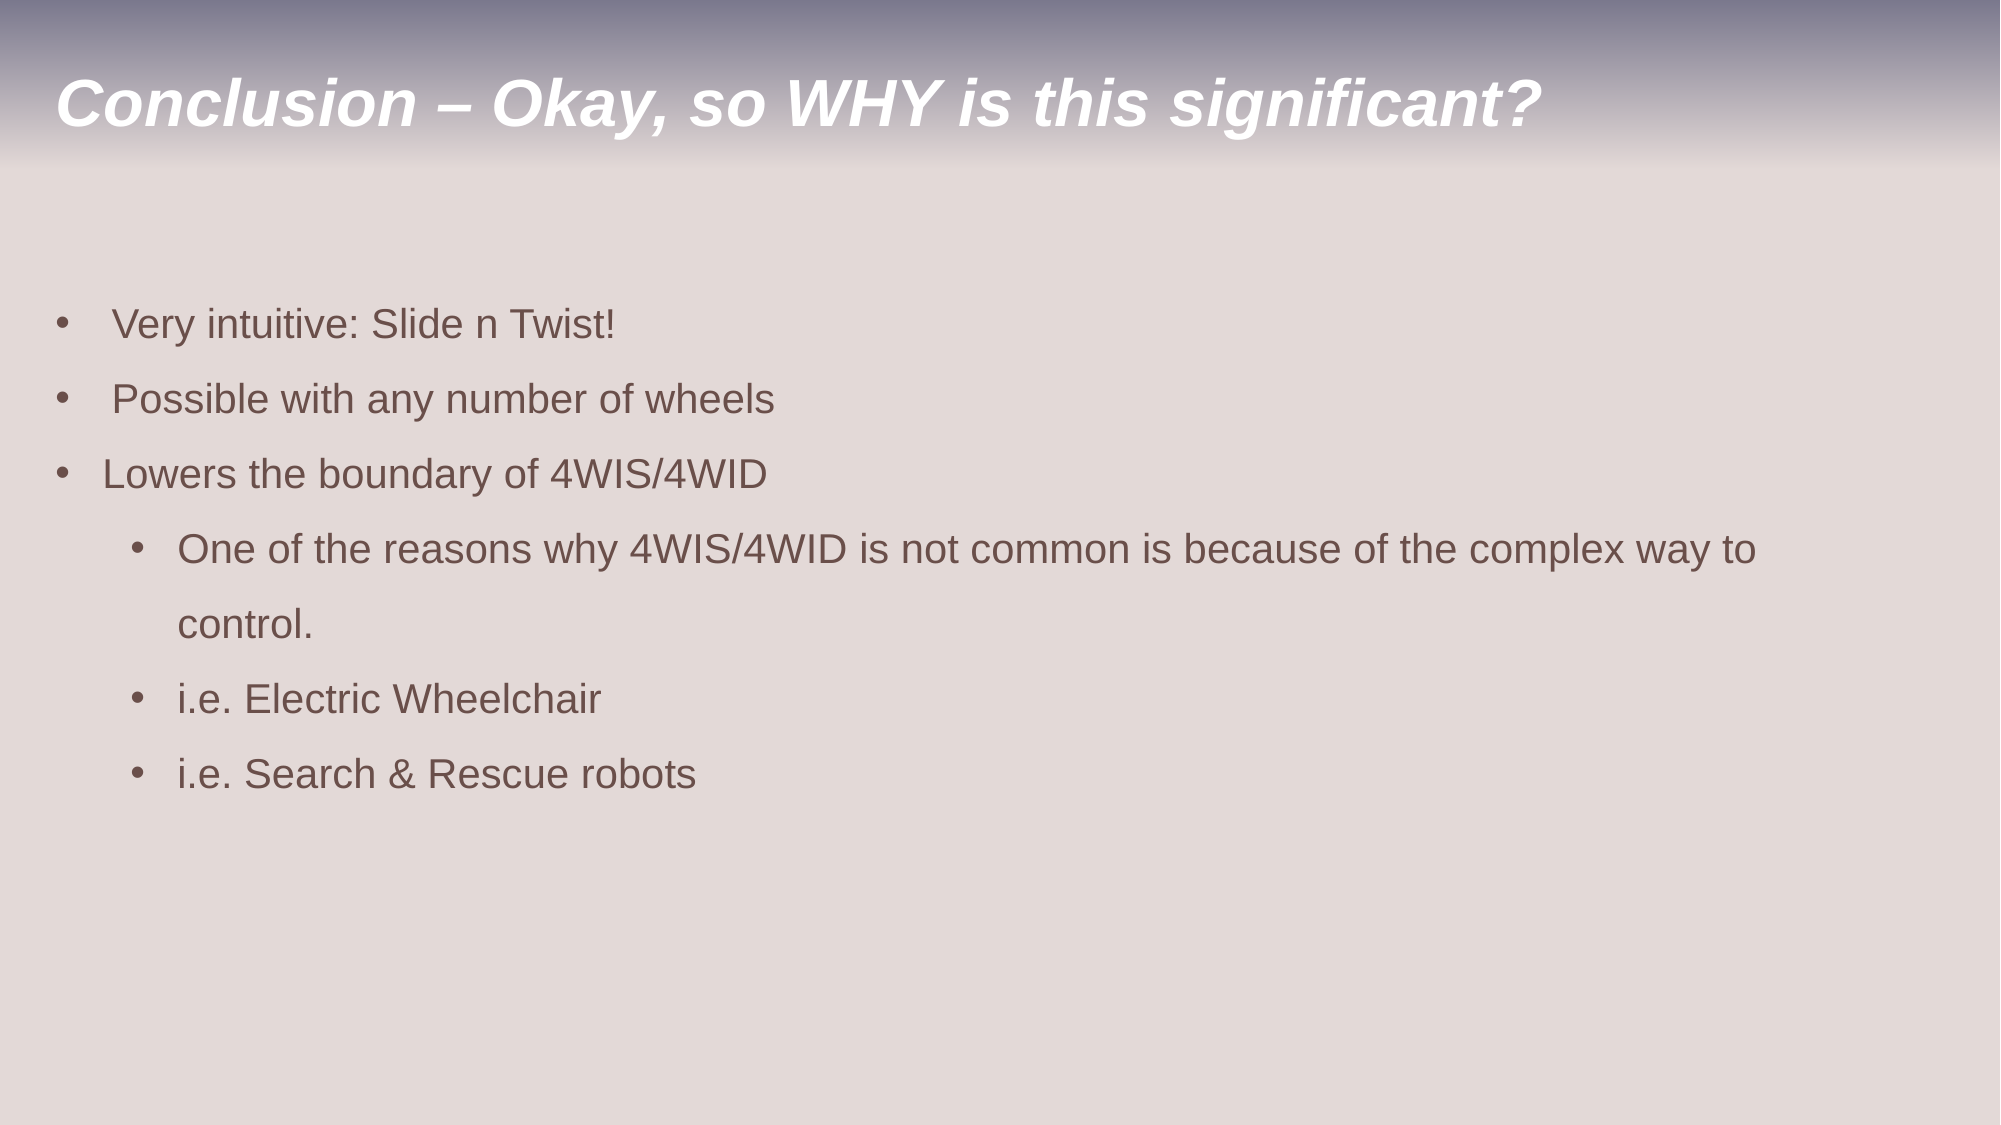

Conclusion – Okay, so WHY is this significant?
Very intuitive: Slide n Twist!
Possible with any number of wheels
Lowers the boundary of 4WIS/4WID
One of the reasons why 4WIS/4WID is not common is because of the complex way to control.
i.e. Electric Wheelchair
i.e. Search & Rescue robots